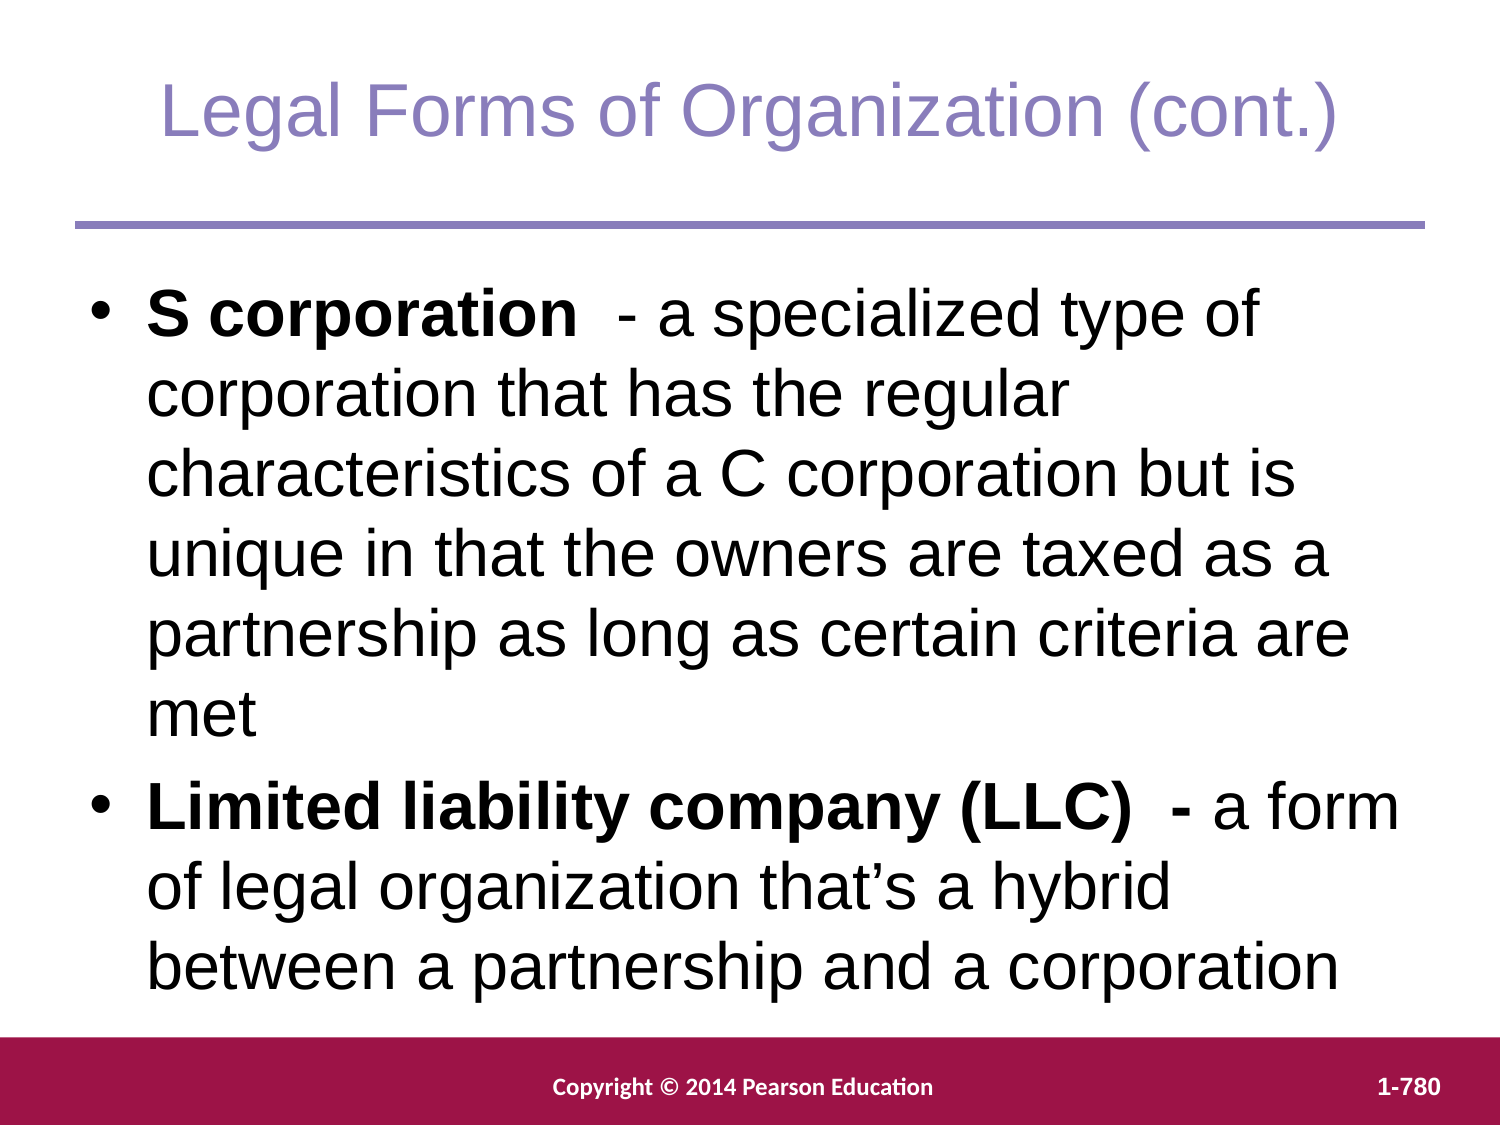

Legal Forms of Organization (cont.)
S corporation  - a specialized type of corporation that has the regular characteristics of a C corporation but is unique in that the owners are taxed as a partnership as long as certain criteria are met
Limited liability company (LLC)  - a form of legal organization that’s a hybrid between a partnership and a corporation